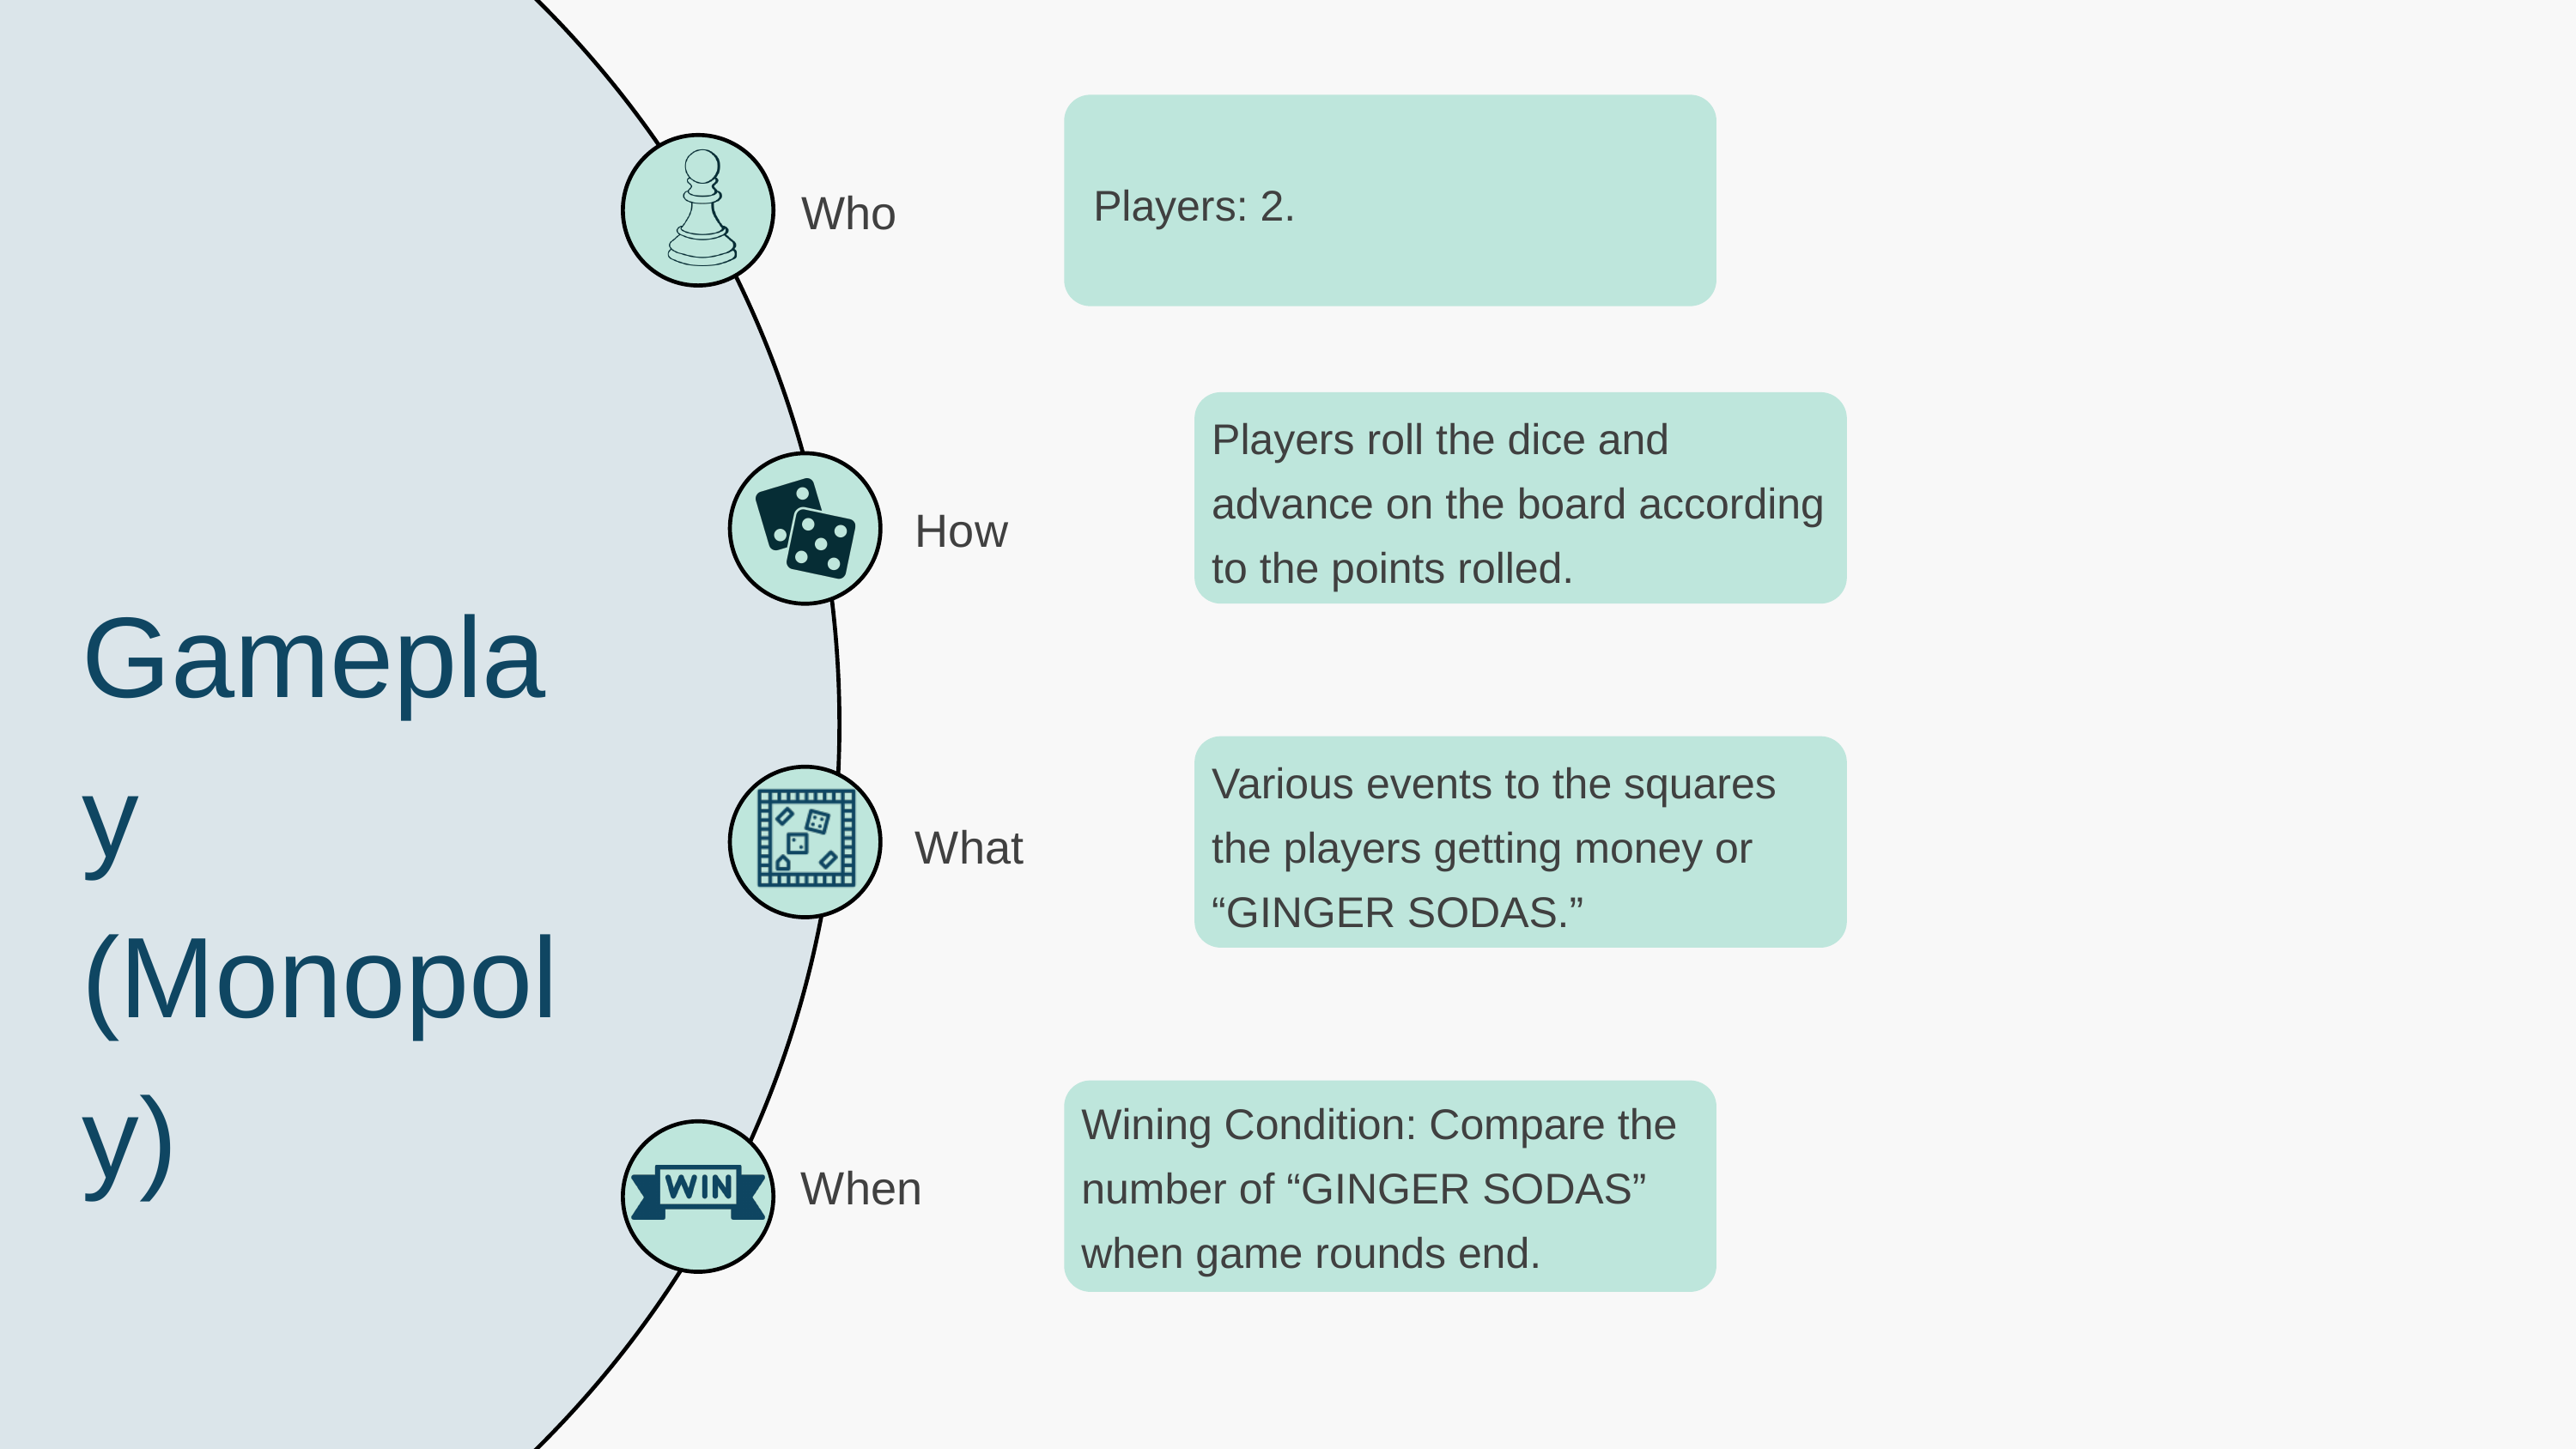

Players: 2.
Who

Players roll the dice and advance on the board according to the points rolled.

How
Gameplay
(Monopoly)

Various events to the squares the players getting money or “GINGER SODAS.”

What

Wining Condition: Compare the number of “GINGER SODAS” when game rounds end.

When